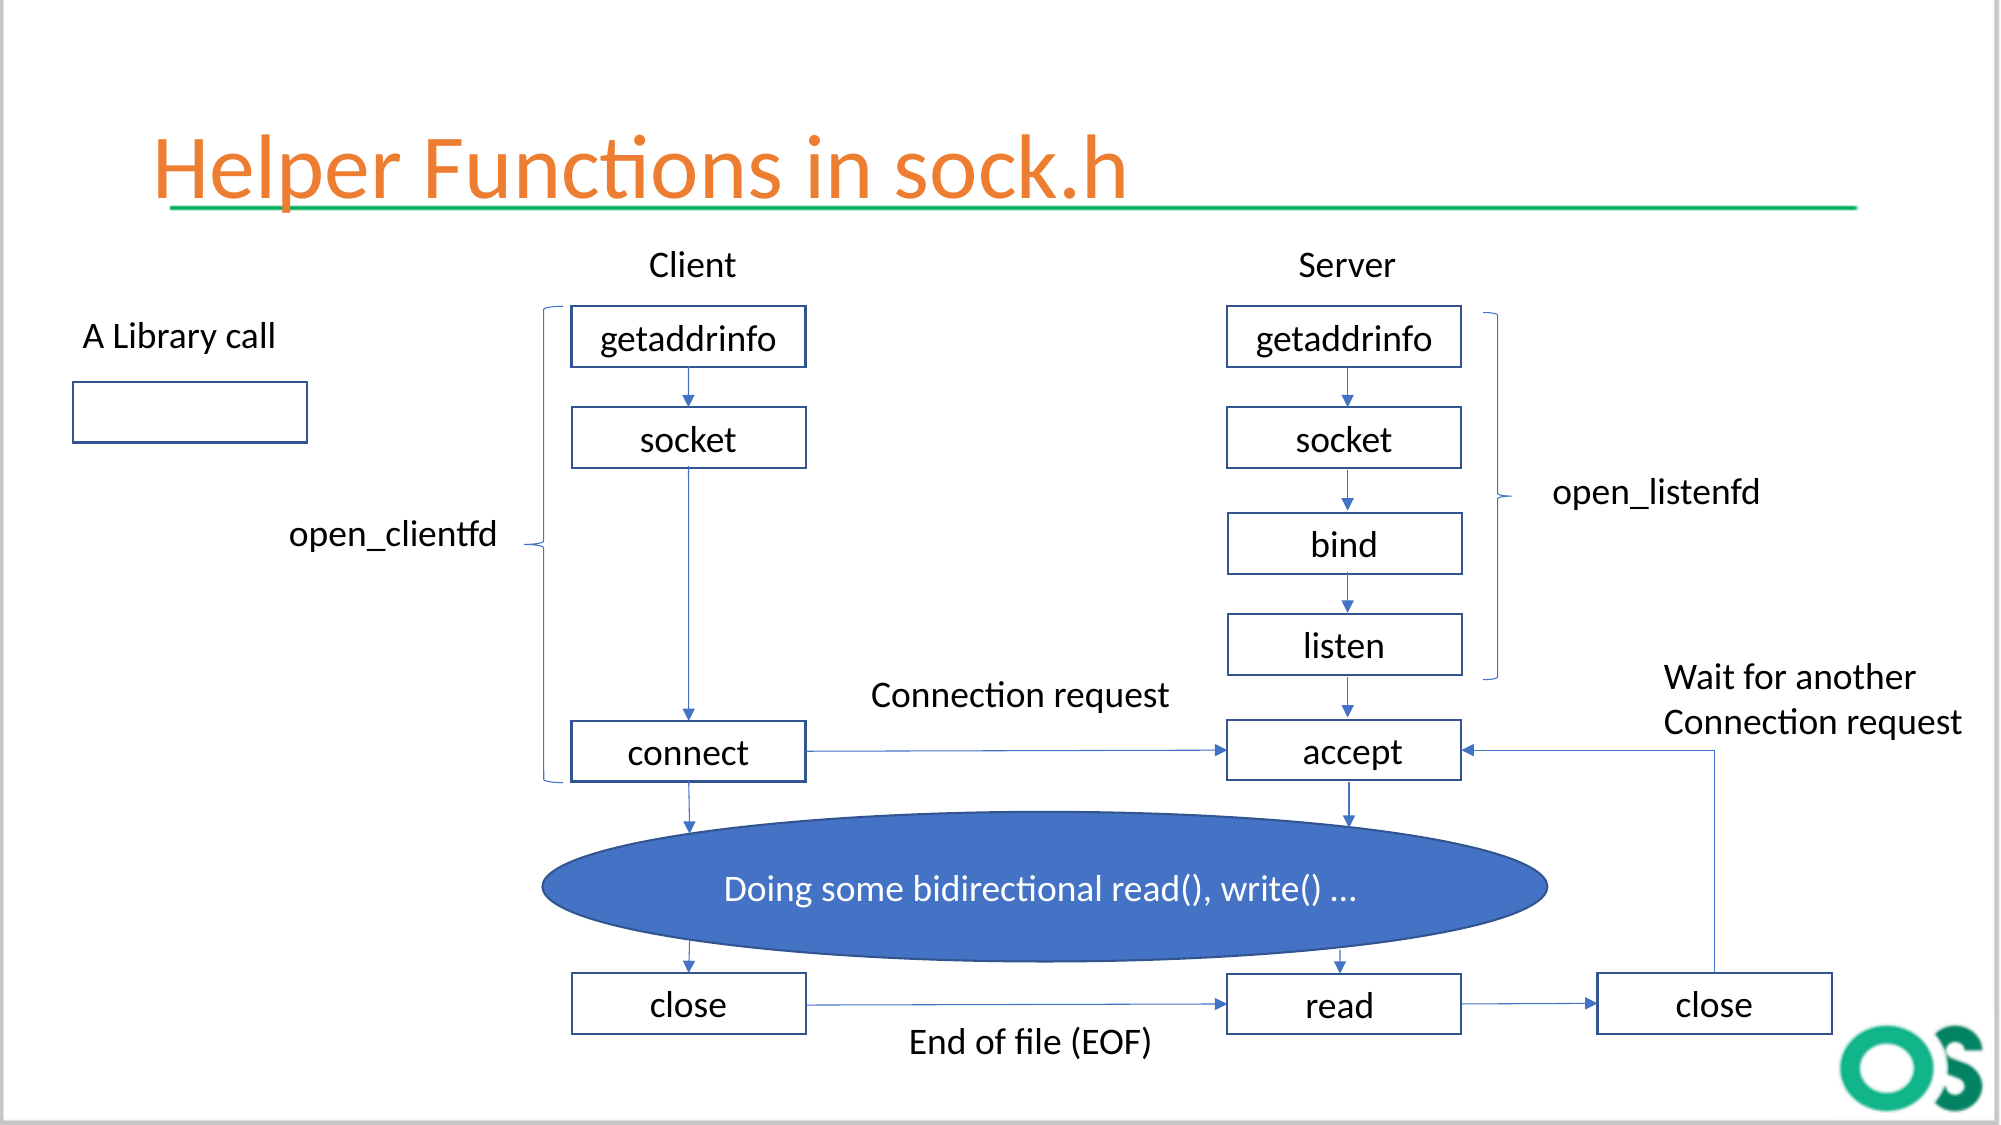

# Helper Functions in sock.h
Client
Server
A Library call

getaddrinfo

getaddrinfo

socket

socket
open_listenfd
open_clientfd

bind

listen
Wait for another
Connection request
Connection request

accept

connect
Doing some bidirectional read(), write() …

close

close

read
End of file (EOF)